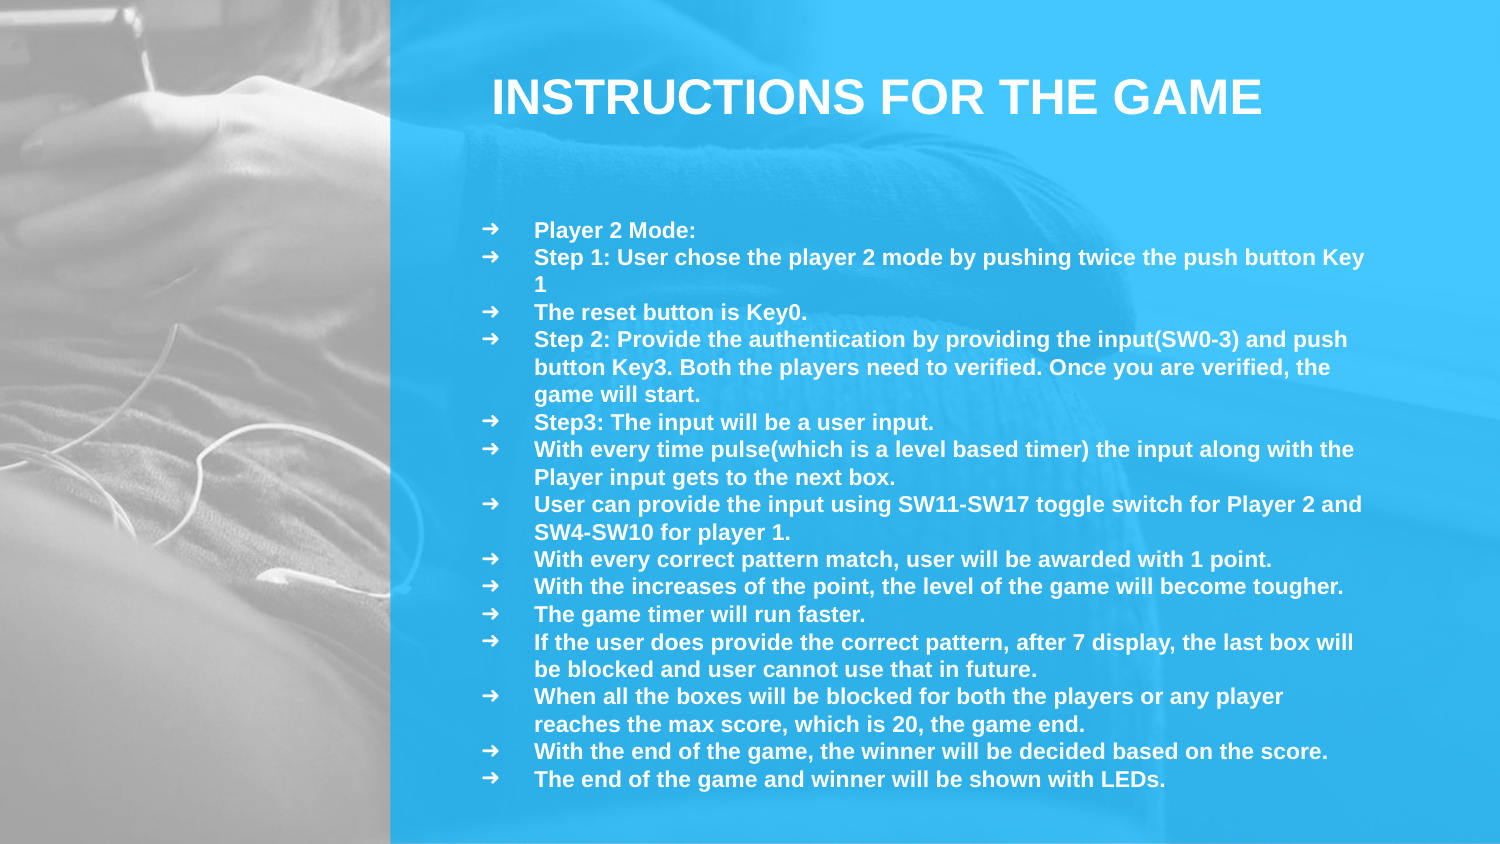

# INSTRUCTIONS FOR THE GAME

Player 2 Mode:
Step 1: User chose the player 2 mode by pushing twice the push button Key 1
The reset button is Key0.
Step 2: Provide the authentication by providing the input(SW0-3) and push button Key3. Both the players need to verified. Once you are verified, the game will start.
Step3: The input will be a user input.
With every time pulse(which is a level based timer) the input along with the Player input gets to the next box.
User can provide the input using SW11-SW17 toggle switch for Player 2 and SW4-SW10 for player 1.
With every correct pattern match, user will be awarded with 1 point.
With the increases of the point, the level of the game will become tougher.
The game timer will run faster.
If the user does provide the correct pattern, after 7 display, the last box will be blocked and user cannot use that in future.
When all the boxes will be blocked for both the players or any player reaches the max score, which is 20, the game end.
With the end of the game, the winner will be decided based on the score.
The end of the game and winner will be shown with LEDs.